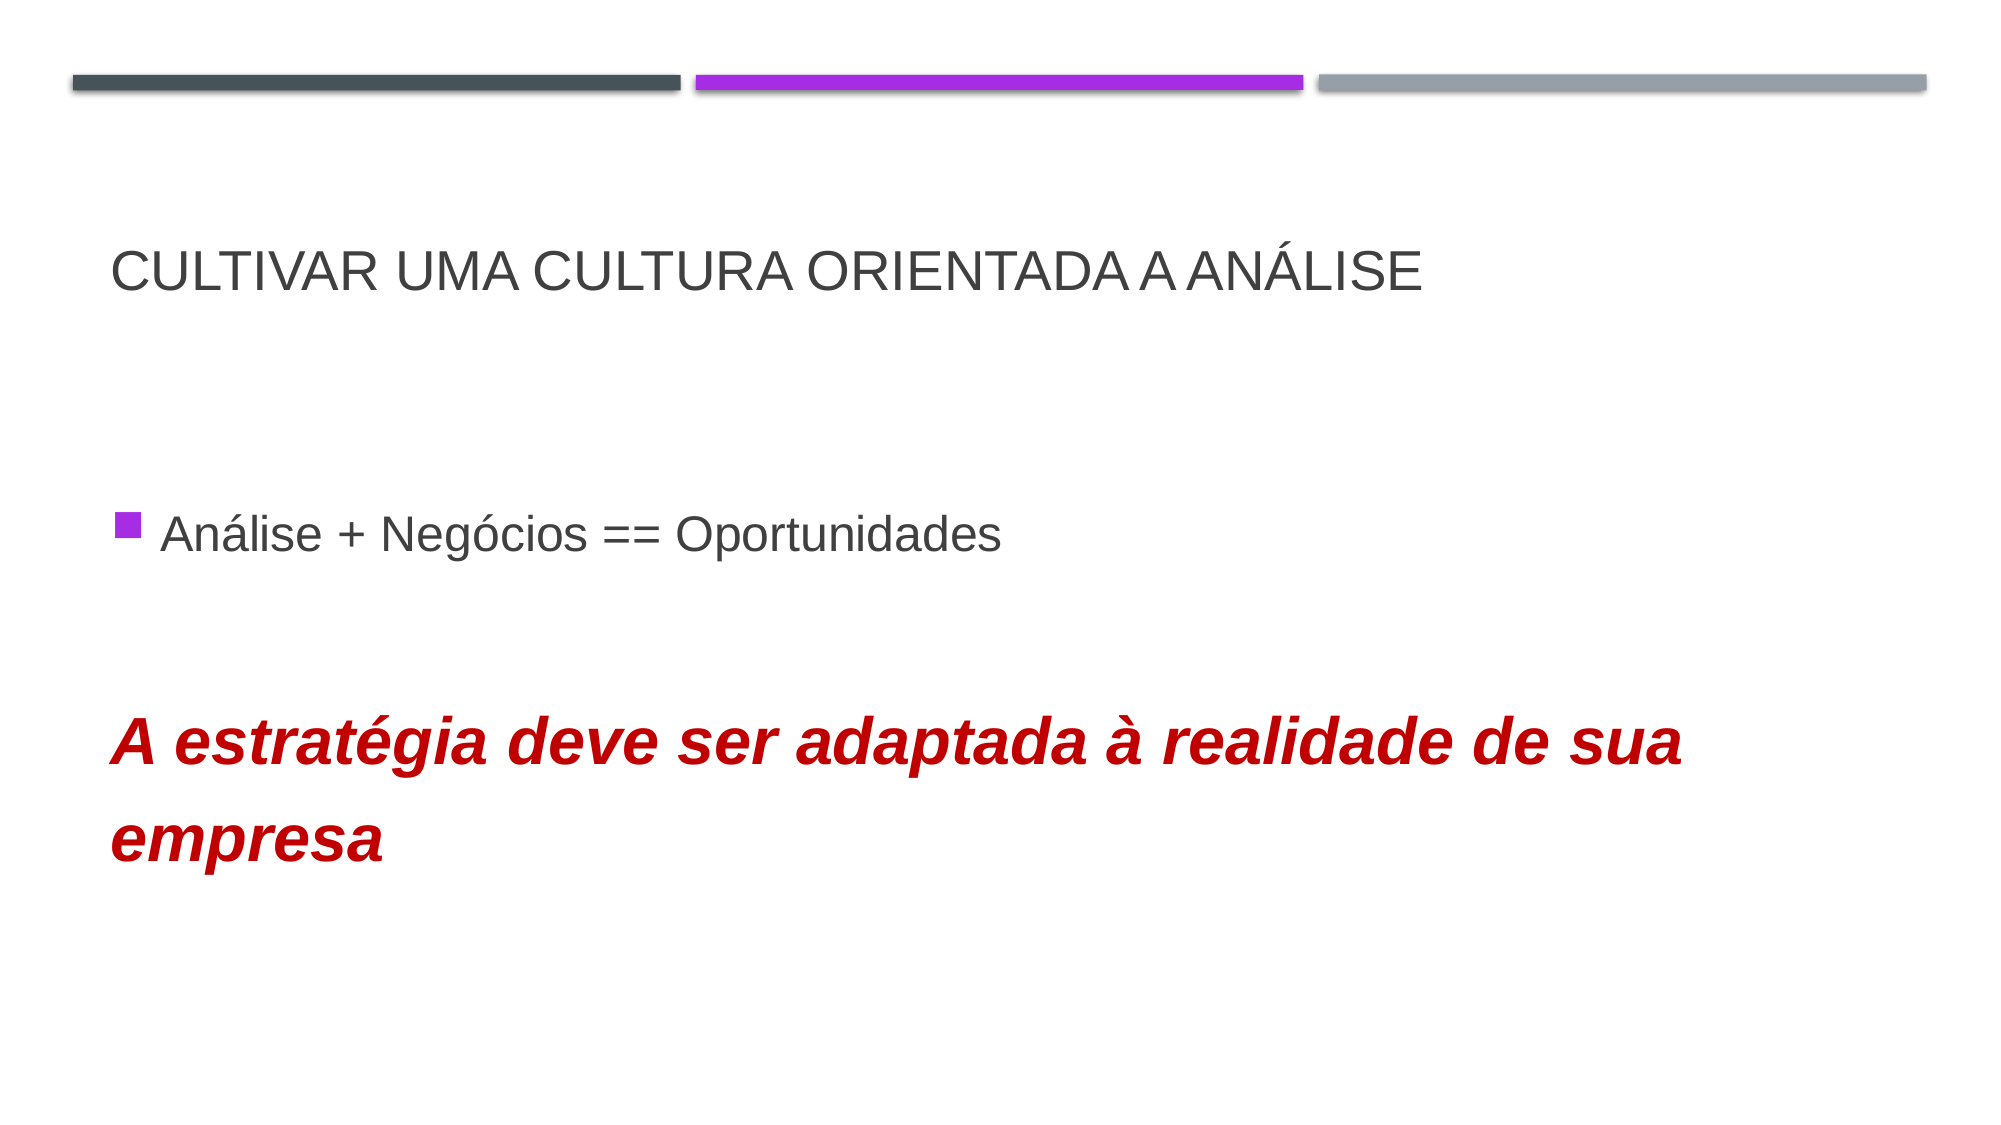

# Cultivar uma cultura orientada a análise
Análise + Negócios == Oportunidades

A estratégia deve ser adaptada à realidade de sua empresa